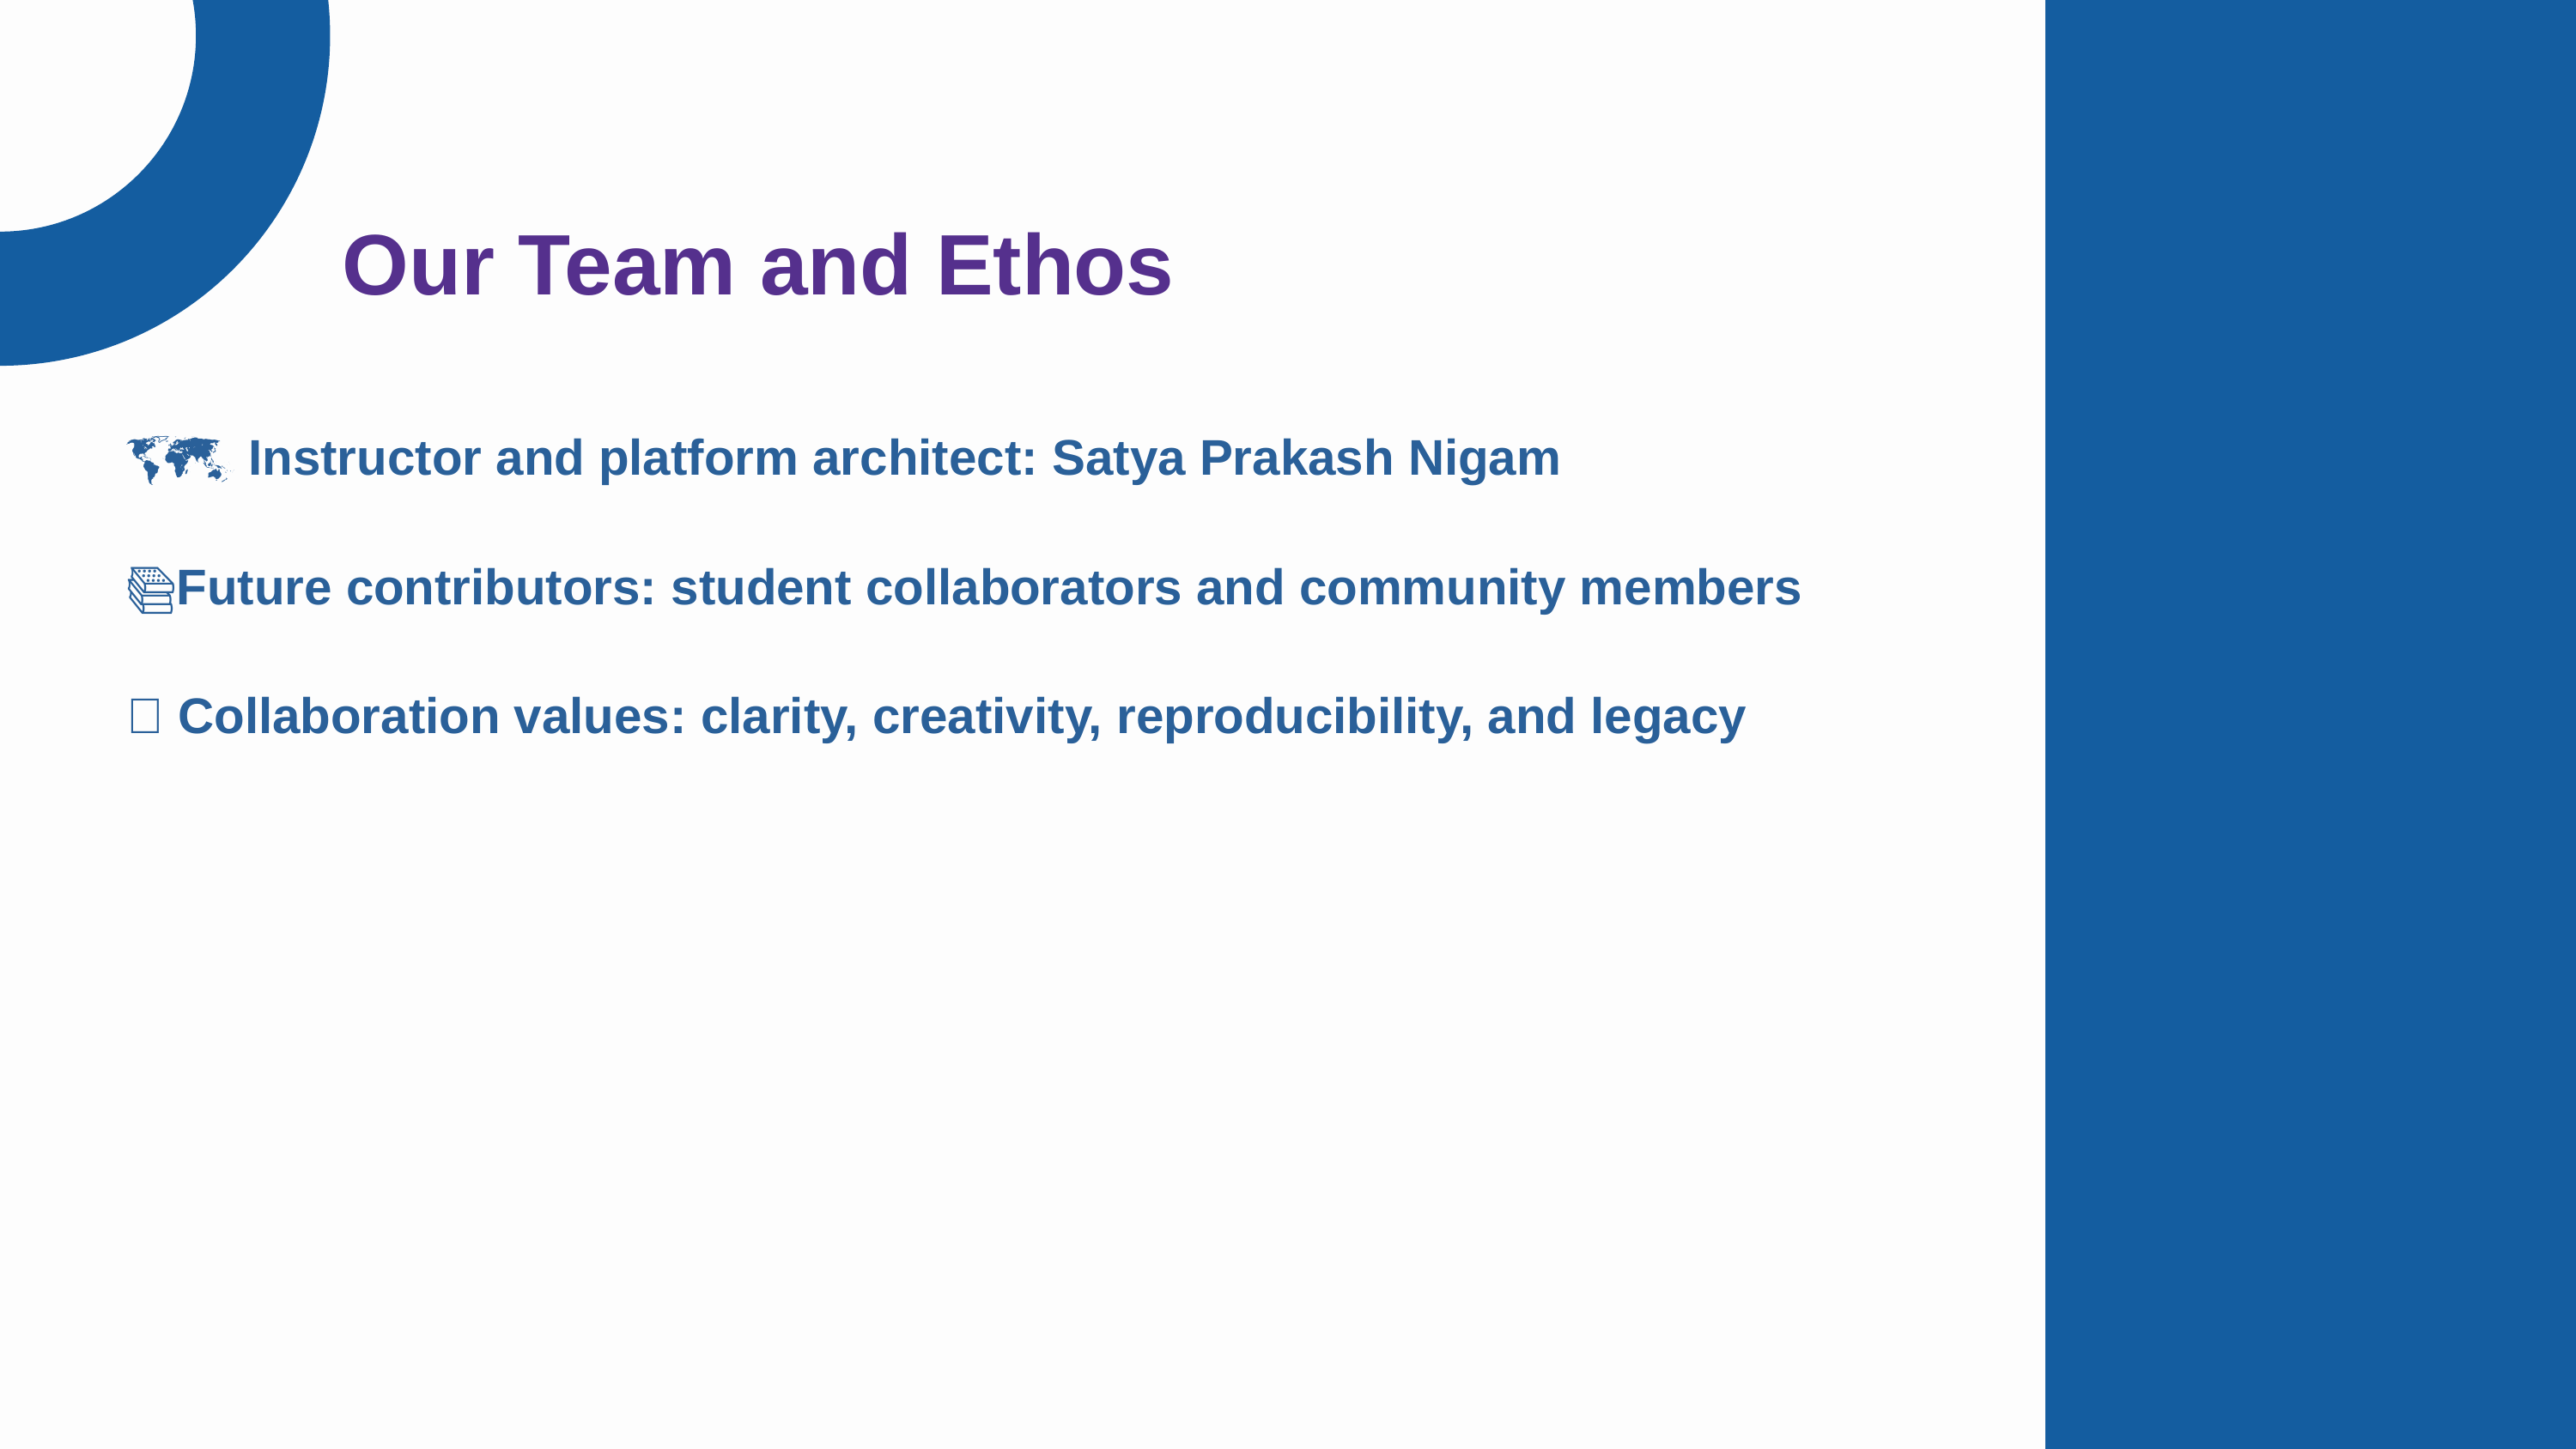

Our Team and Ethos
Inaugural Session

🗺️ Instructor and platform architect: Satya Prakash Nigam
📚Future contributors: student collaborators and community members
🧪 Collaboration values: clarity, creativity, reproducibility, and legacy